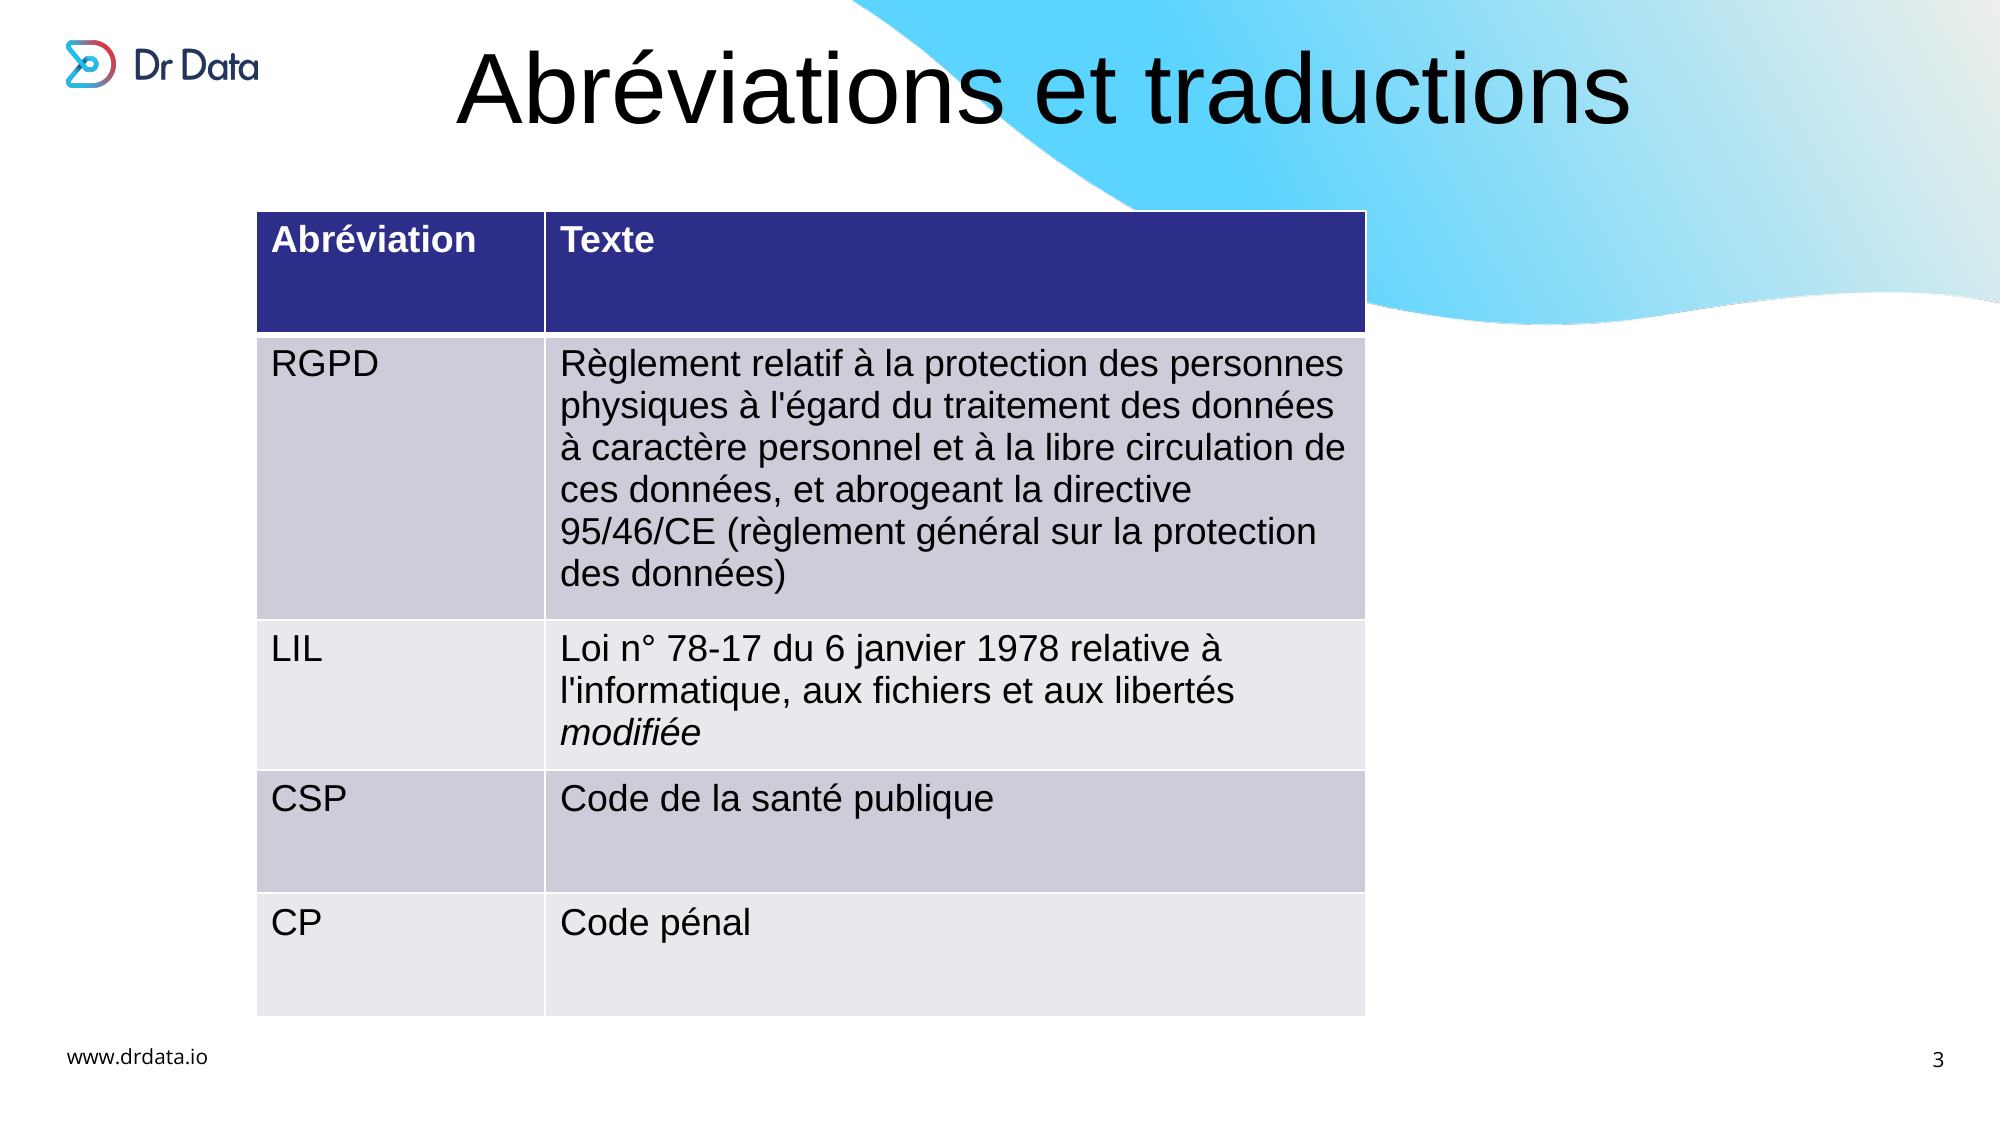

Abréviations et traductions

| Abréviation | Texte |
| --- | --- |
| RGPD | Règlement relatif à la protection des personnes physiques à l'égard du traitement des données à caractère personnel et à la libre circulation de ces données, et abrogeant la directive 95/46/CE (règlement général sur la protection des données) |
| LIL | Loi n° 78-17 du 6 janvier 1978 relative à l'informatique, aux fichiers et aux libertés modifiée |
| CSP | Code de la santé publique |
| CP | Code pénal |
3